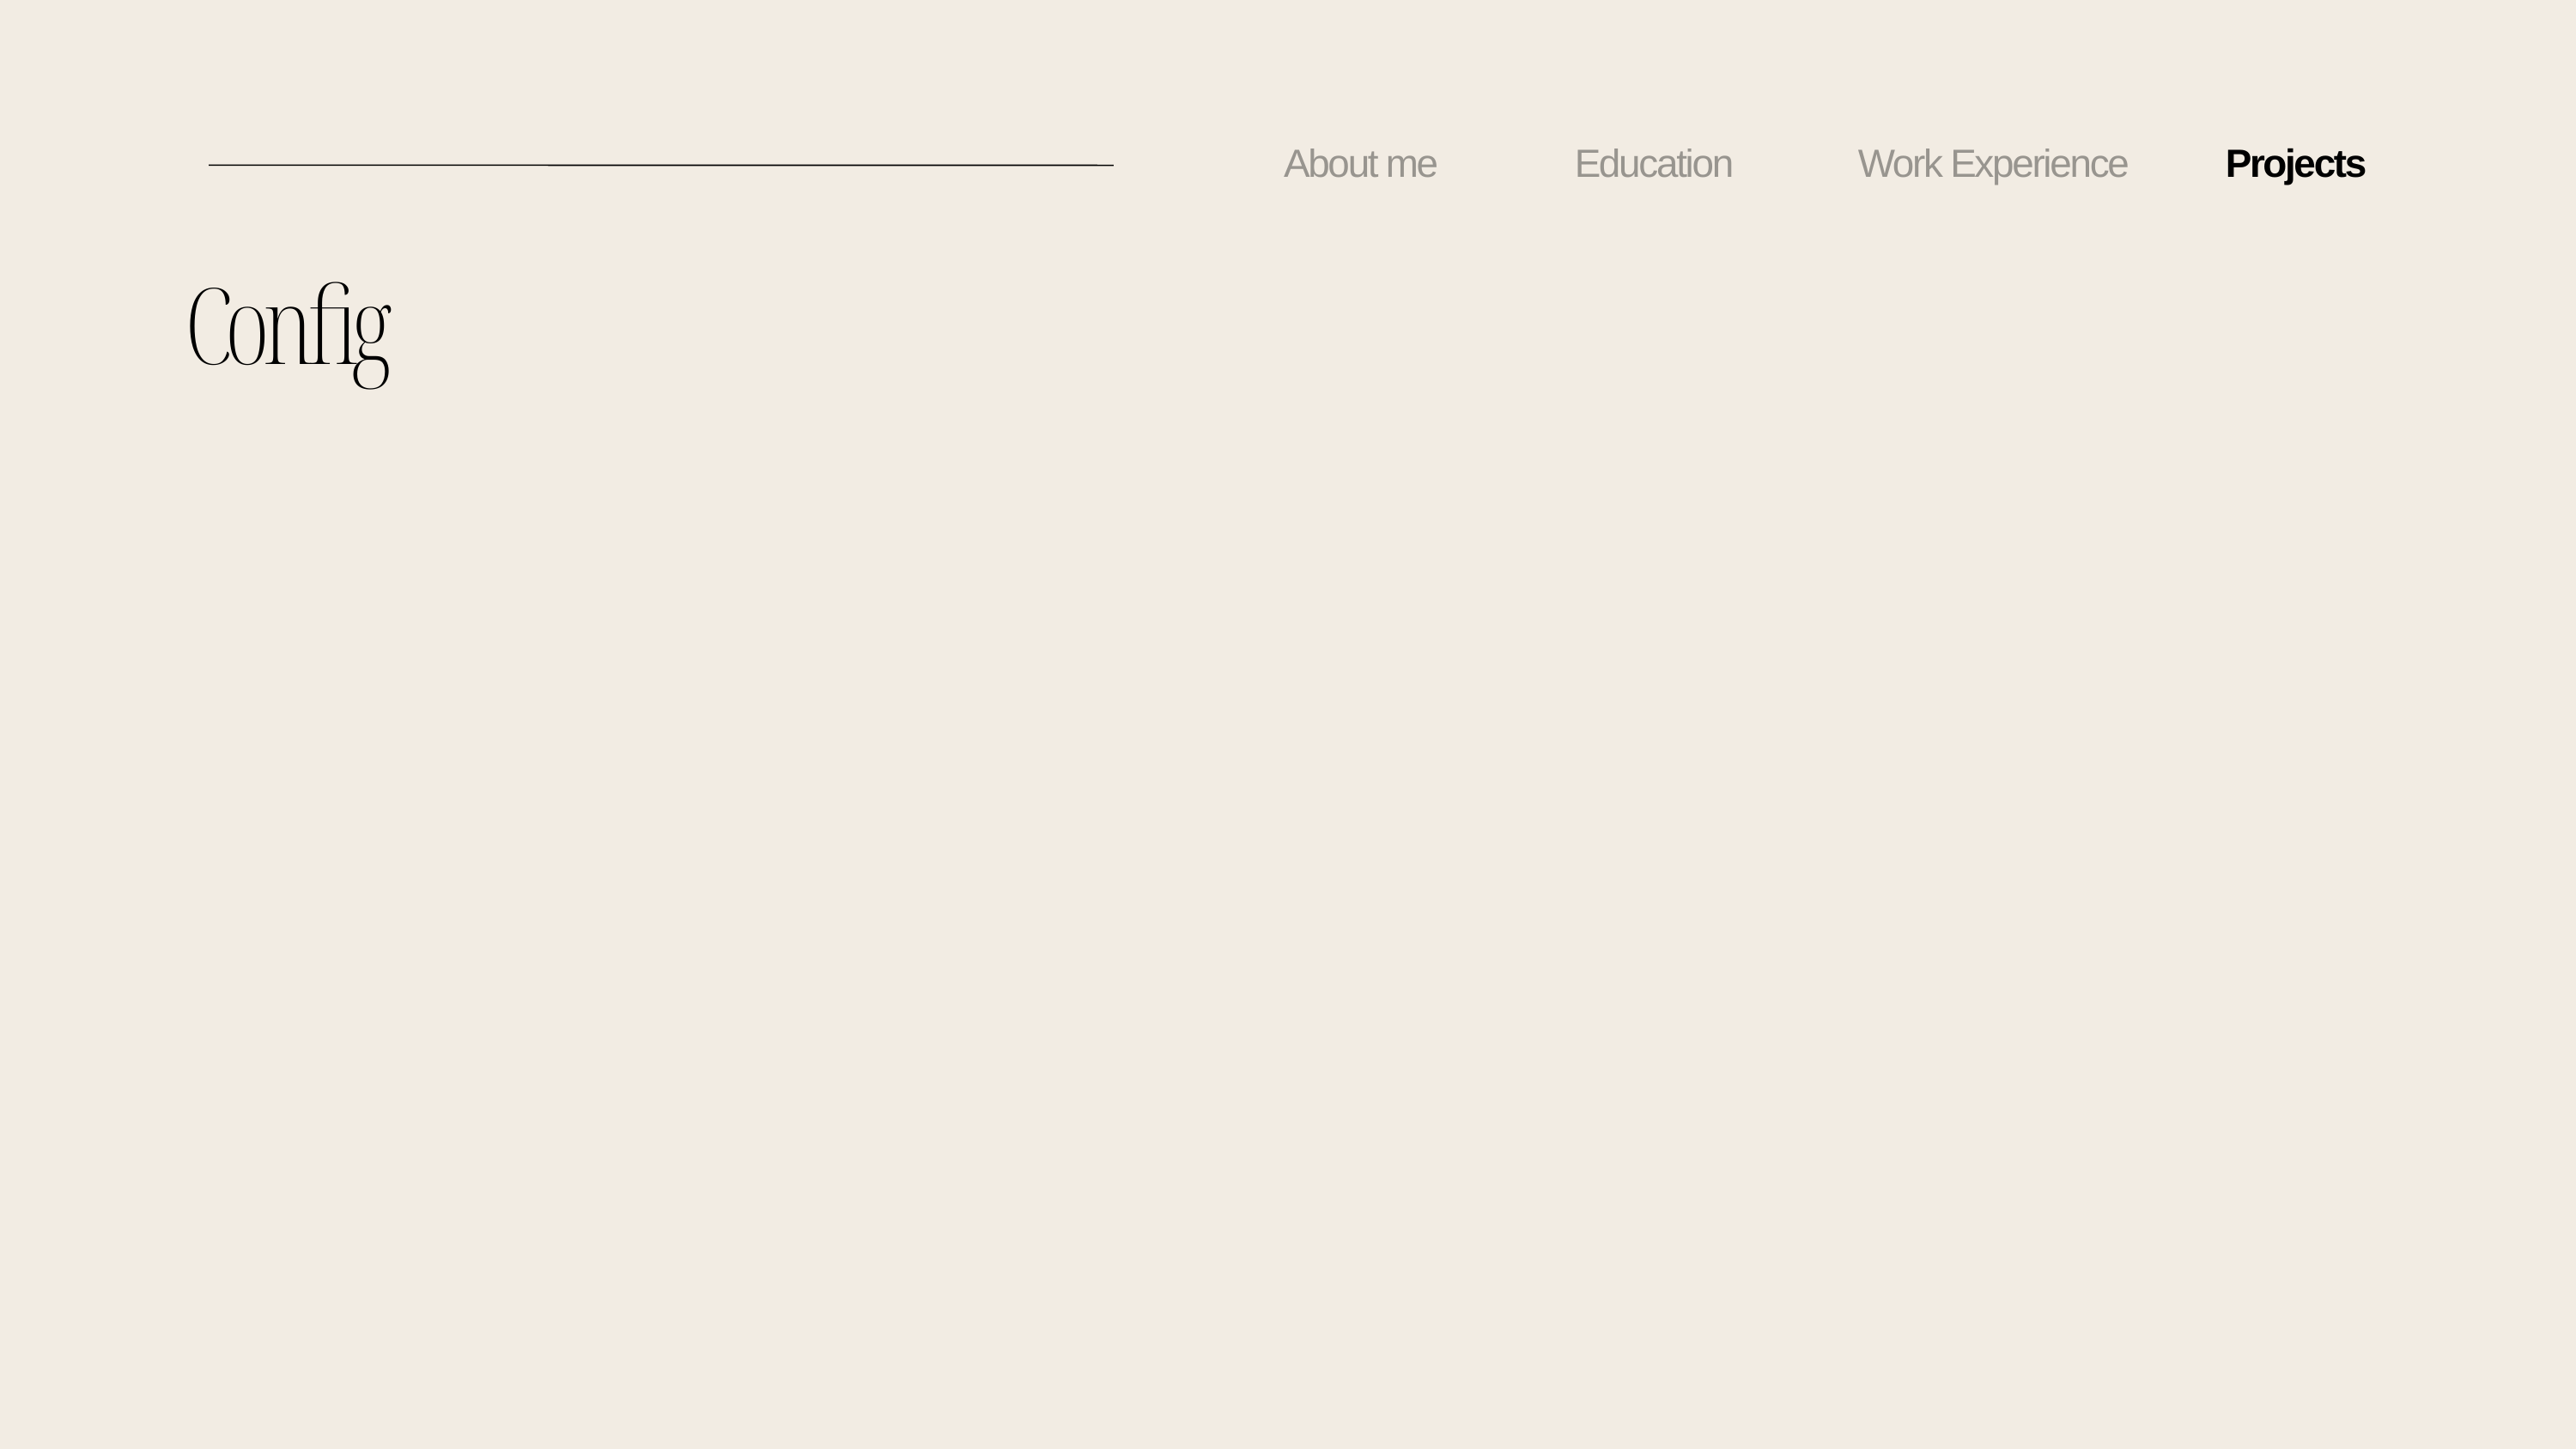

About me
Education
Work Experience
Projects

Config